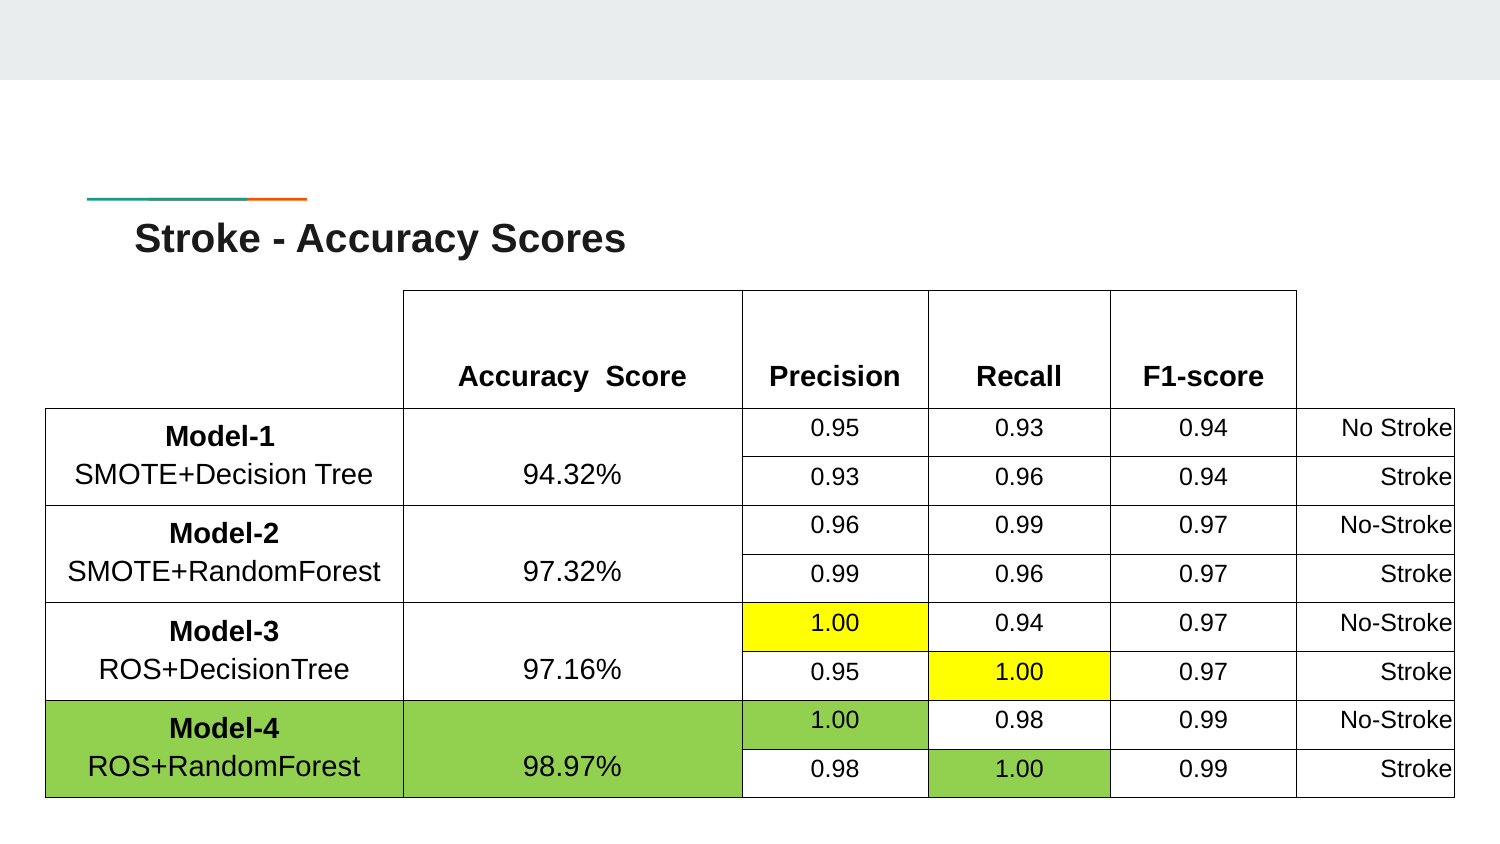

# Stroke - Accuracy Scores
|  | Accuracy Score | Precision | Recall | F1-score |  |
| --- | --- | --- | --- | --- | --- |
|  |  |  |  |  |  |
| Model-1 SMOTE+Decision Tree | 94.32% | 0.95 | 0.93 | 0.94 | No Stroke |
|  |  | 0.93 | 0.96 | 0.94 | Stroke |
| Model-2 SMOTE+RandomForest | 97.32% | 0.96 | 0.99 | 0.97 | No-Stroke |
|  |  | 0.99 | 0.96 | 0.97 | Stroke |
| Model-3 ROS+DecisionTree | 97.16% | 1.00 | 0.94 | 0.97 | No-Stroke |
|  |  | 0.95 | 1.00 | 0.97 | Stroke |
| Model-4 ROS+RandomForest | 98.97% | 1.00 | 0.98 | 0.99 | No-Stroke |
|  |  | 0.98 | 1.00 | 0.99 | Stroke |